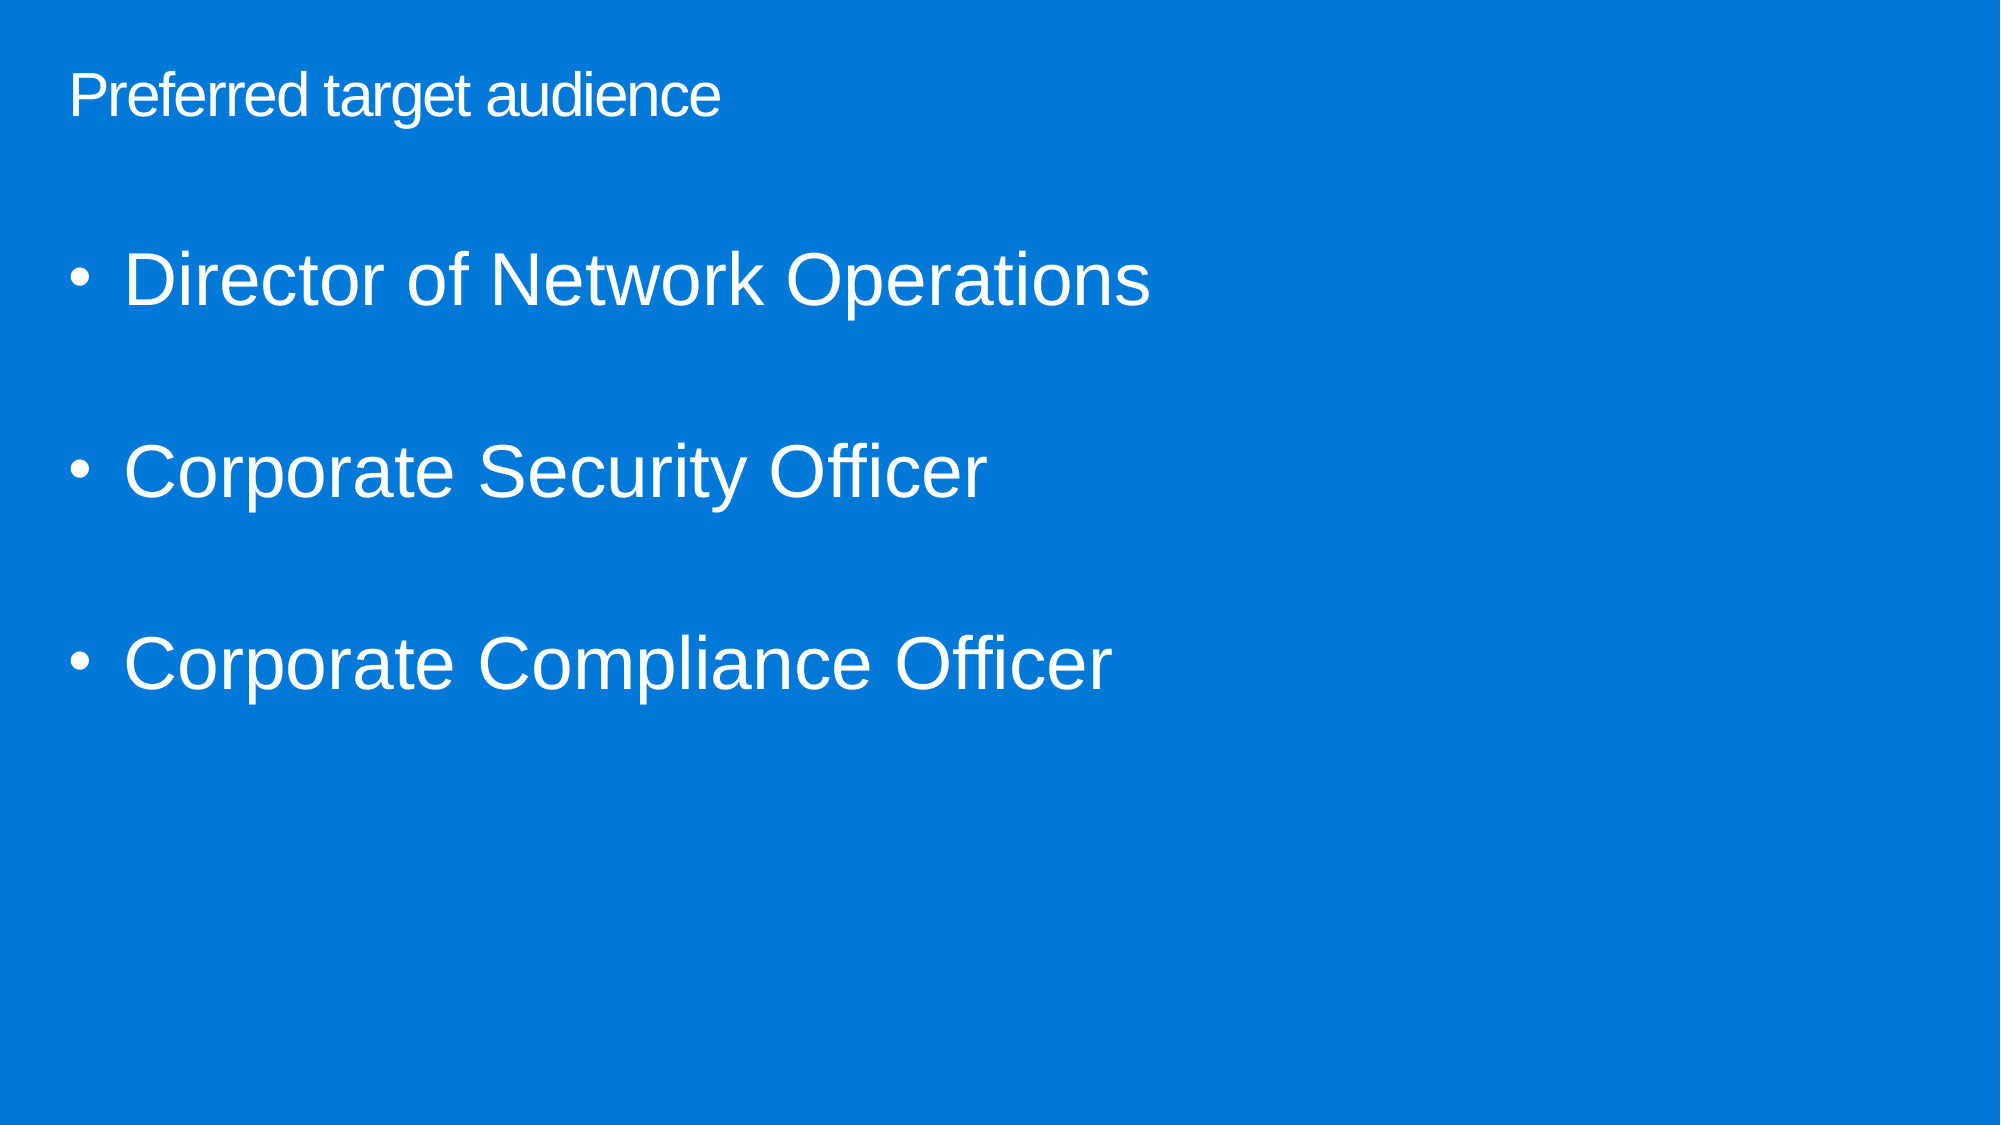

# Preferred target audience
Director of Network Operations

Corporate Security Officer

Corporate Compliance Officer